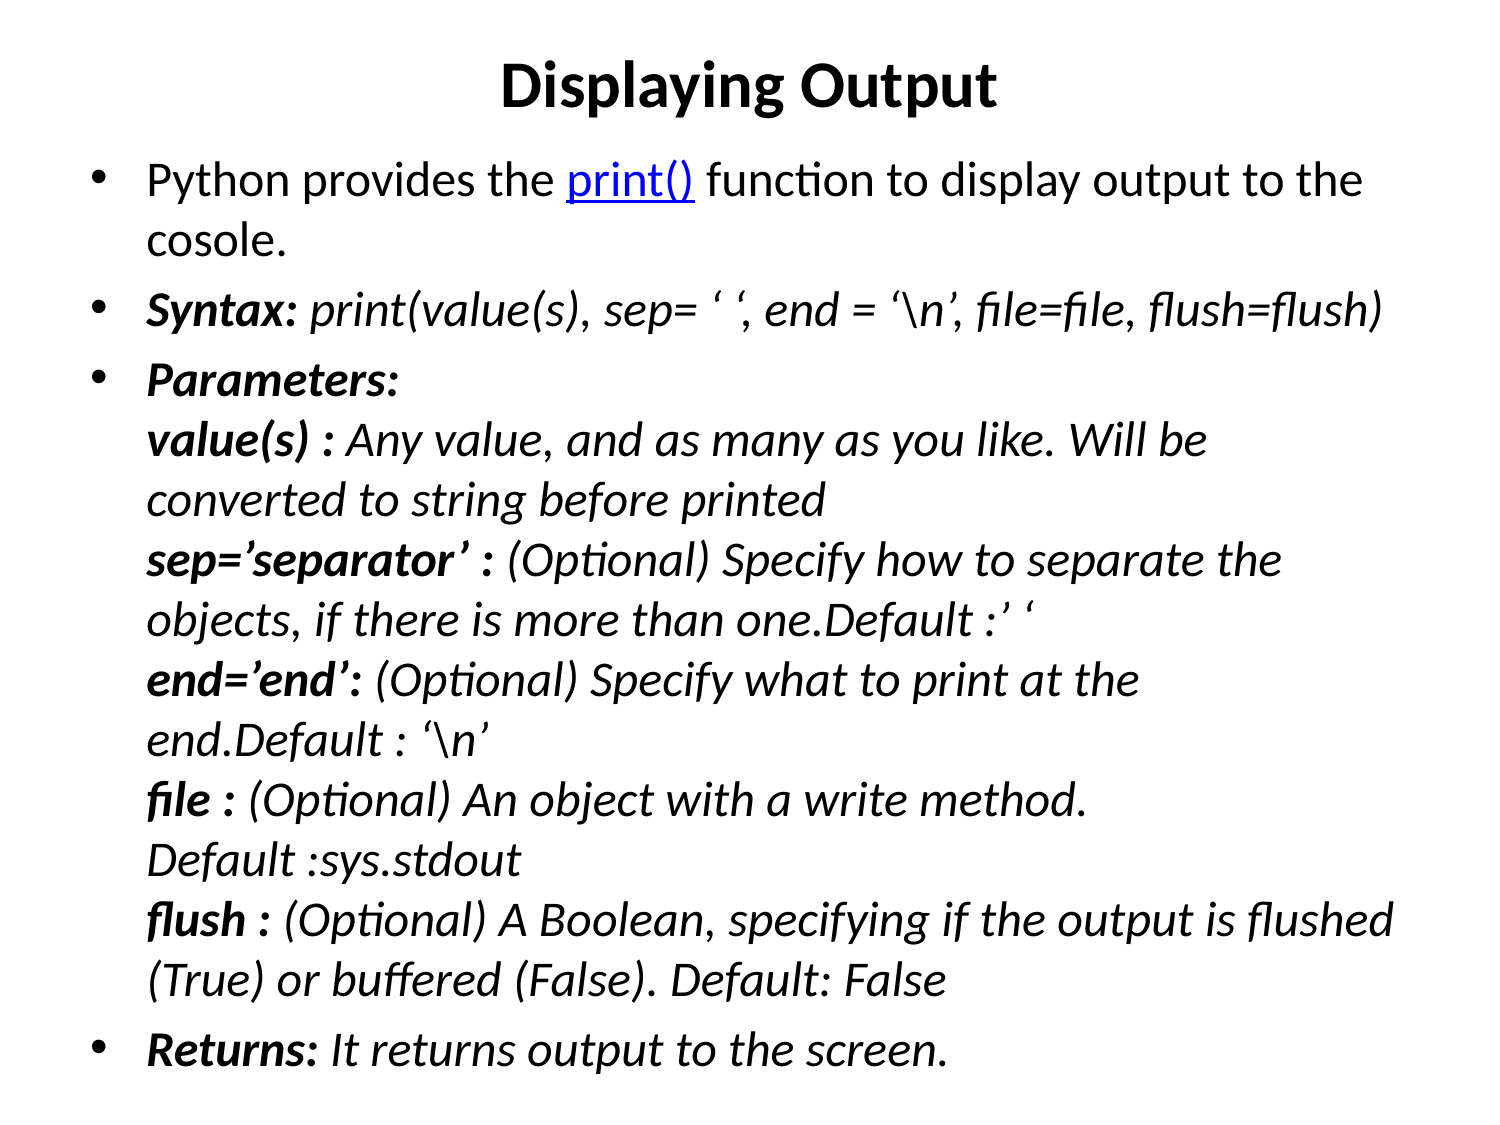

# Displaying Output
Python provides the print() function to display output to the cosole.
Syntax: print(value(s), sep= ‘ ‘, end = ‘\n’, file=file, flush=flush)
Parameters:
value(s) : Any value, and as many as you like. Will be converted to string before printed
sep=’separator’ : (Optional) Specify how to separate the objects, if there is more than one.Default :’ ‘
end=’end’: (Optional) Specify what to print at the end.Default : ‘\n’
file : (Optional) An object with a write method. Default :sys.stdout
flush : (Optional) A Boolean, specifying if the output is flushed (True) or buffered (False). Default: False
Returns: It returns output to the screen.